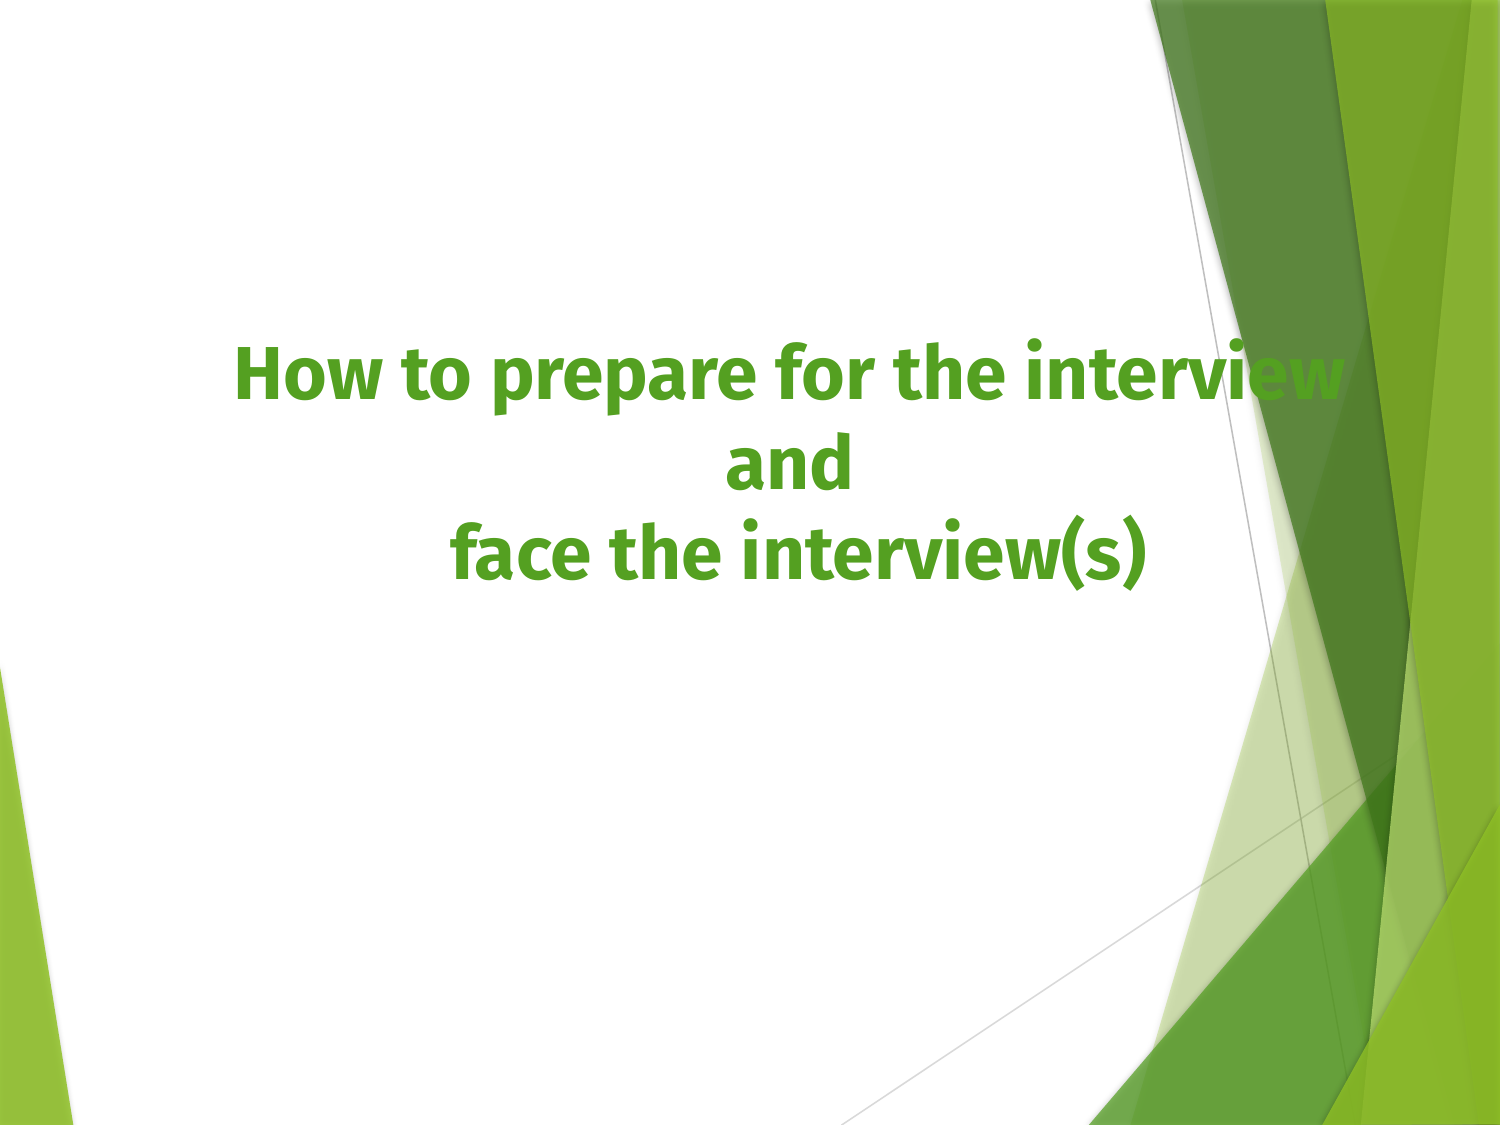

How to prepare for the interview
and
face the interview(s)